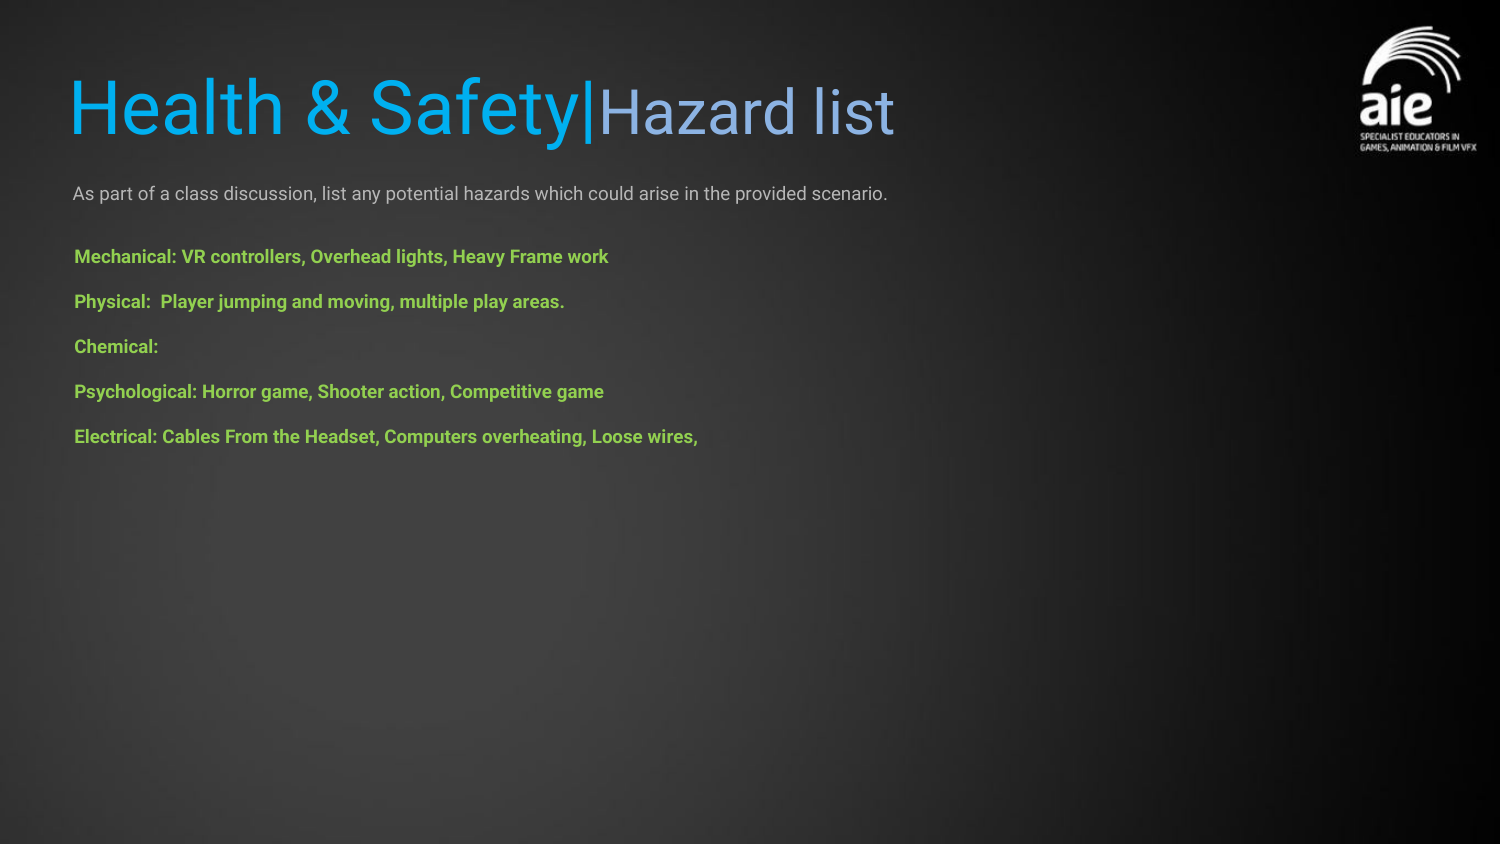

# Health & Safety|Hazard list
As part of a class discussion, list any potential hazards which could arise in the provided scenario.
Mechanical: VR controllers, Overhead lights, Heavy Frame work

Physical:  Player jumping and moving, multiple play areas.

Chemical:

Psychological: Horror game, Shooter action, Competitive game

Electrical: Cables From the Headset, Computers overheating, Loose wires,